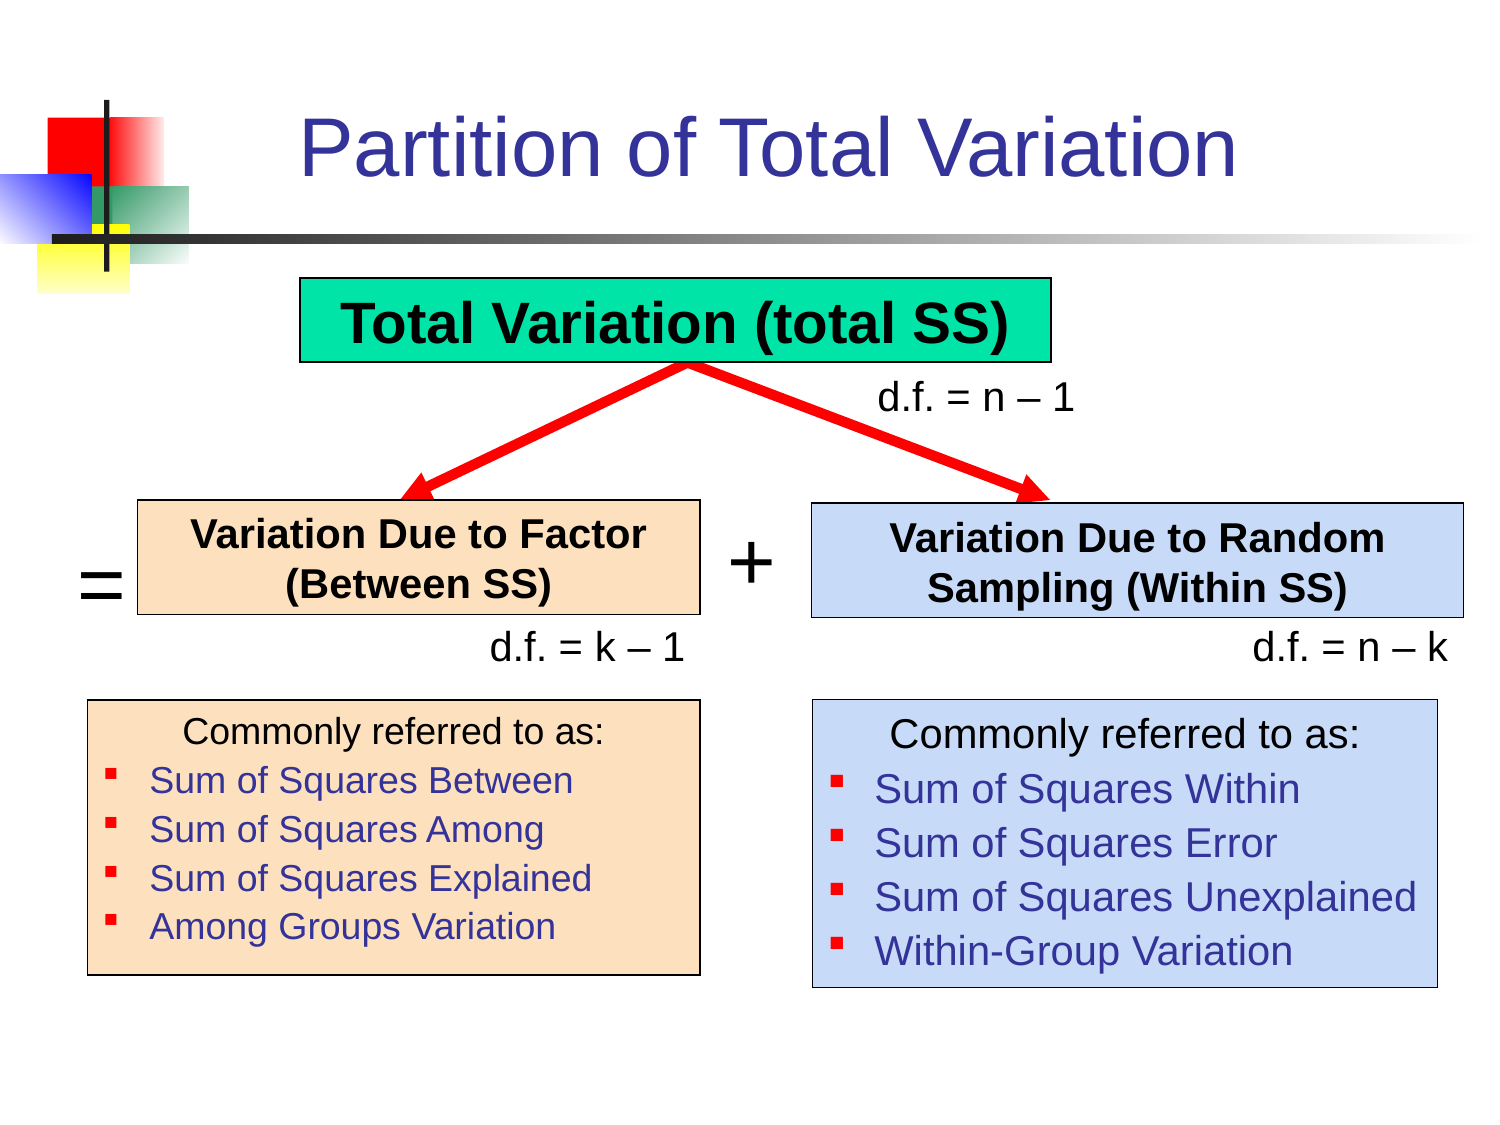

# Partition of Total Variation

Total Variation (total SS)

d.f. = n – 1
Variation Due to Factor (Between SS)
+
Variation Due to Random Sampling (Within SS)
=
d.f. = k – 1
d.f. = n – k
Commonly referred to as:
Sum of Squares Between
Sum of Squares Among
Sum of Squares Explained
Among Groups Variation
Commonly referred to as:
Sum of Squares Within
Sum of Squares Error
Sum of Squares Unexplained
Within-Group Variation